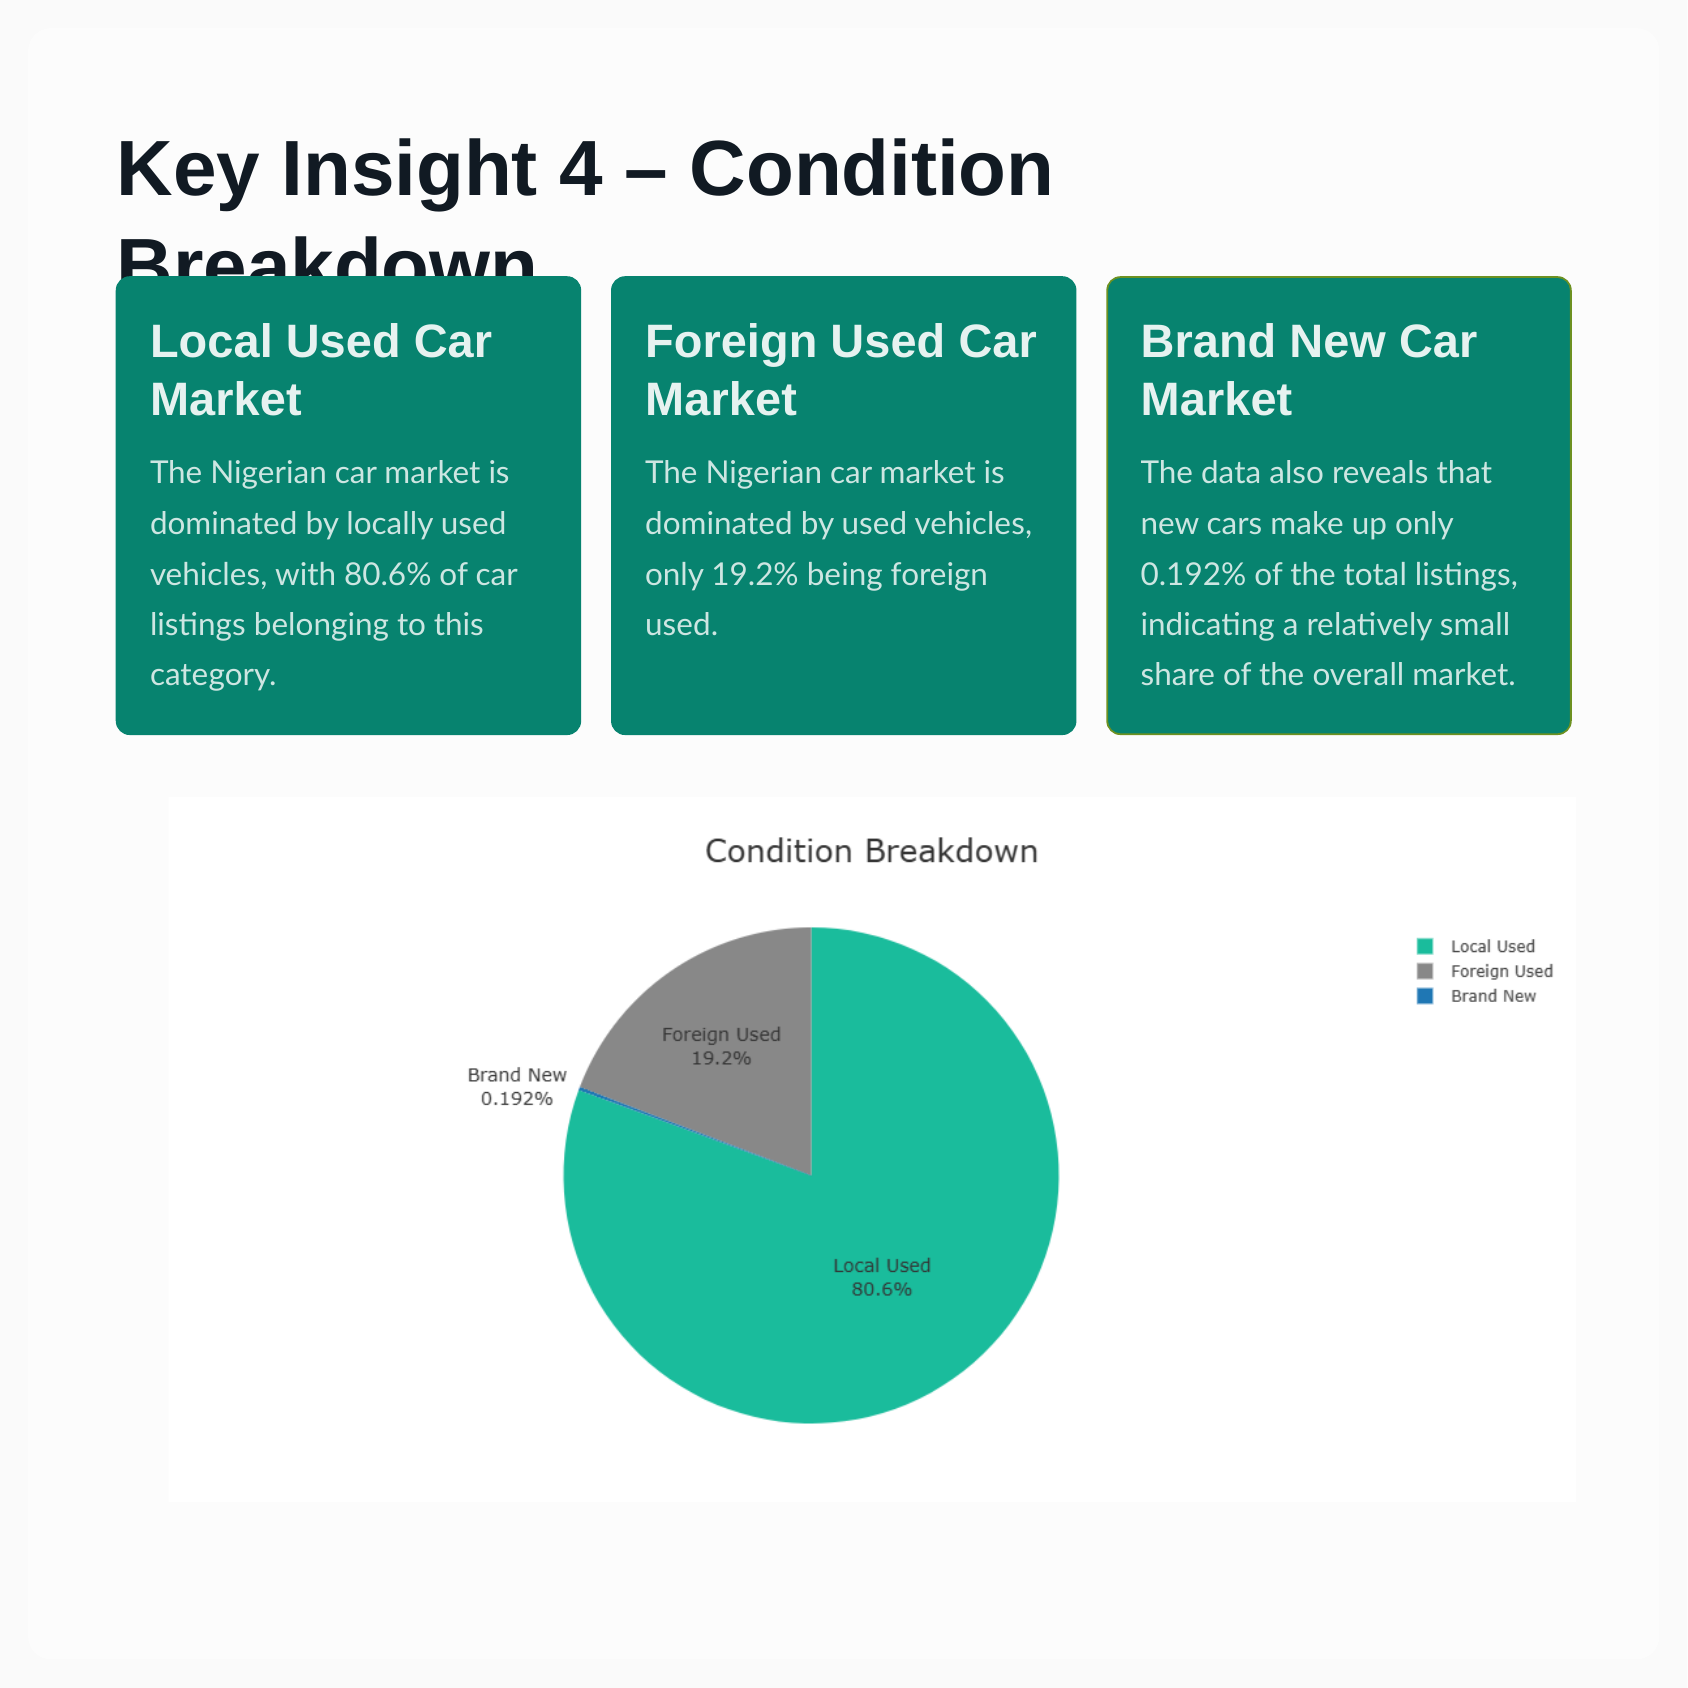

Key Insight 4 – Condition Breakdown

Local Used Car Market

Foreign Used Car Market

Brand New Car Market

The Nigerian car market is dominated by locally used vehicles, with 80.6% of car listings belonging to this category.

The Nigerian car market is dominated by used vehicles, only 19.2% being foreign used.

The data also reveals that new cars make up only 0.192% of the total listings, indicating a relatively small share of the overall market.